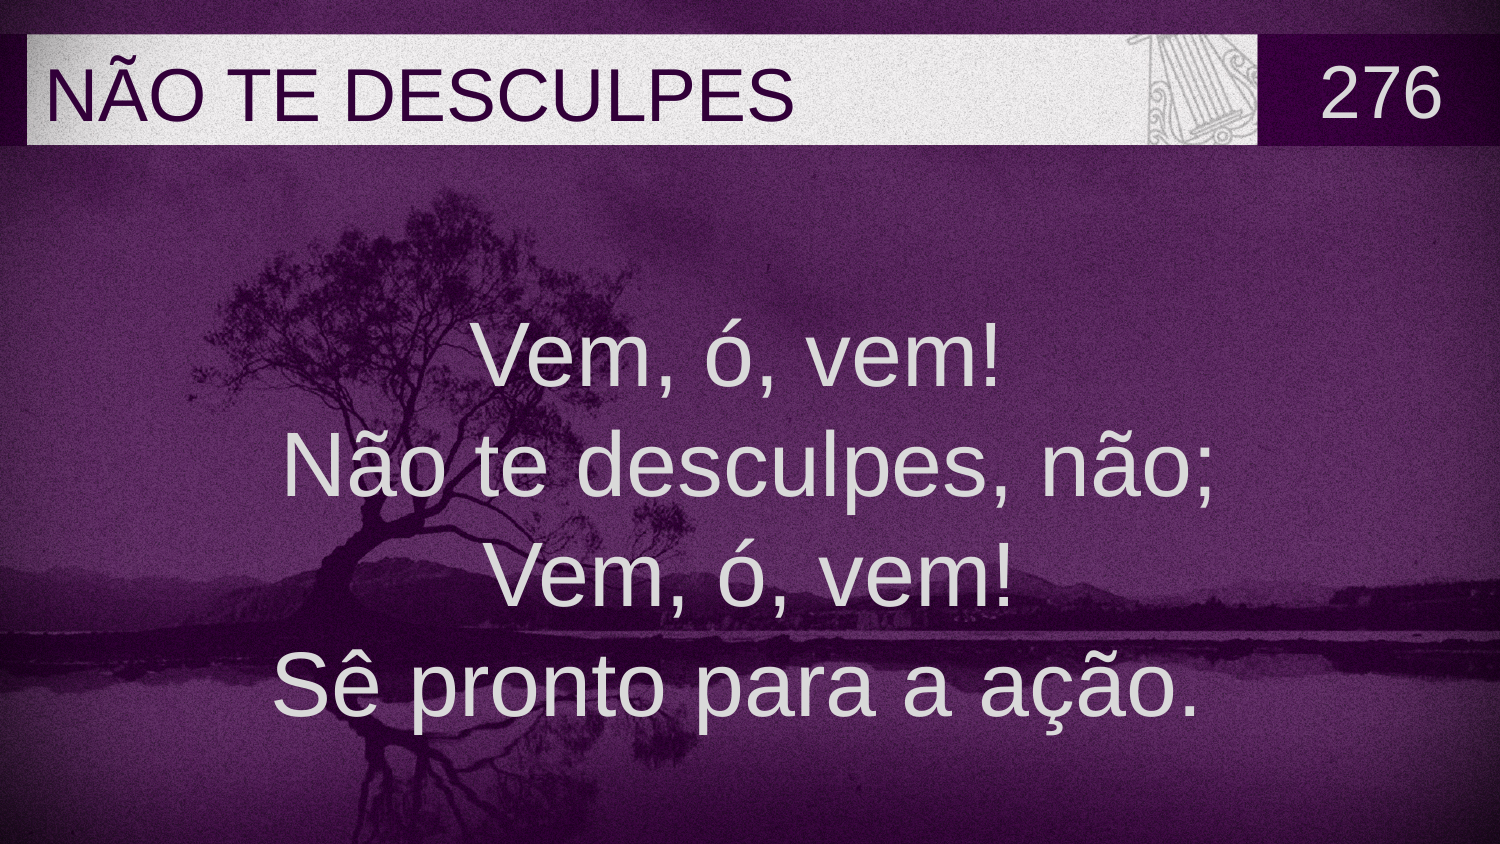

# NÃO TE DESCULPES
276
Vem, ó, vem!
Não te desculpes, não;
Vem, ó, vem!
Sê pronto para a ação.